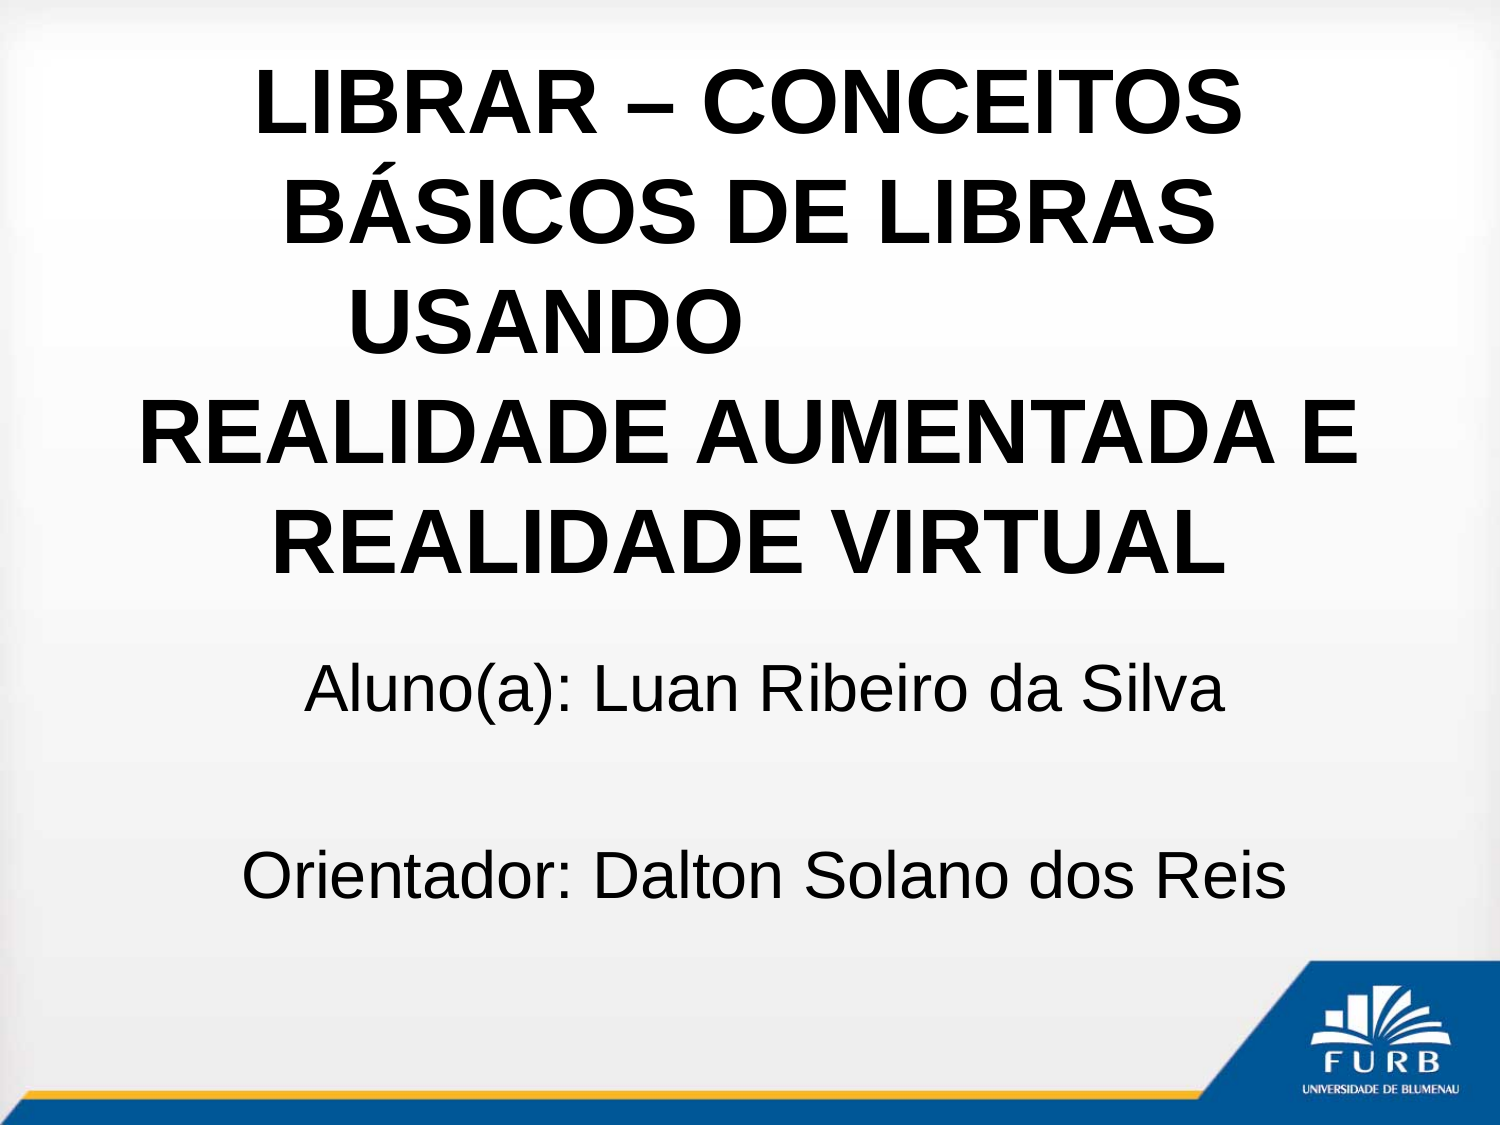

# LIBRAR – CONCEITOS BÁSICOS DE LIBRAS USANDO                 REALIDADE AUMENTADA E REALIDADE VIRTUAL
Aluno(a): Luan Ribeiro da Silva

Orientador: Dalton Solano dos Reis